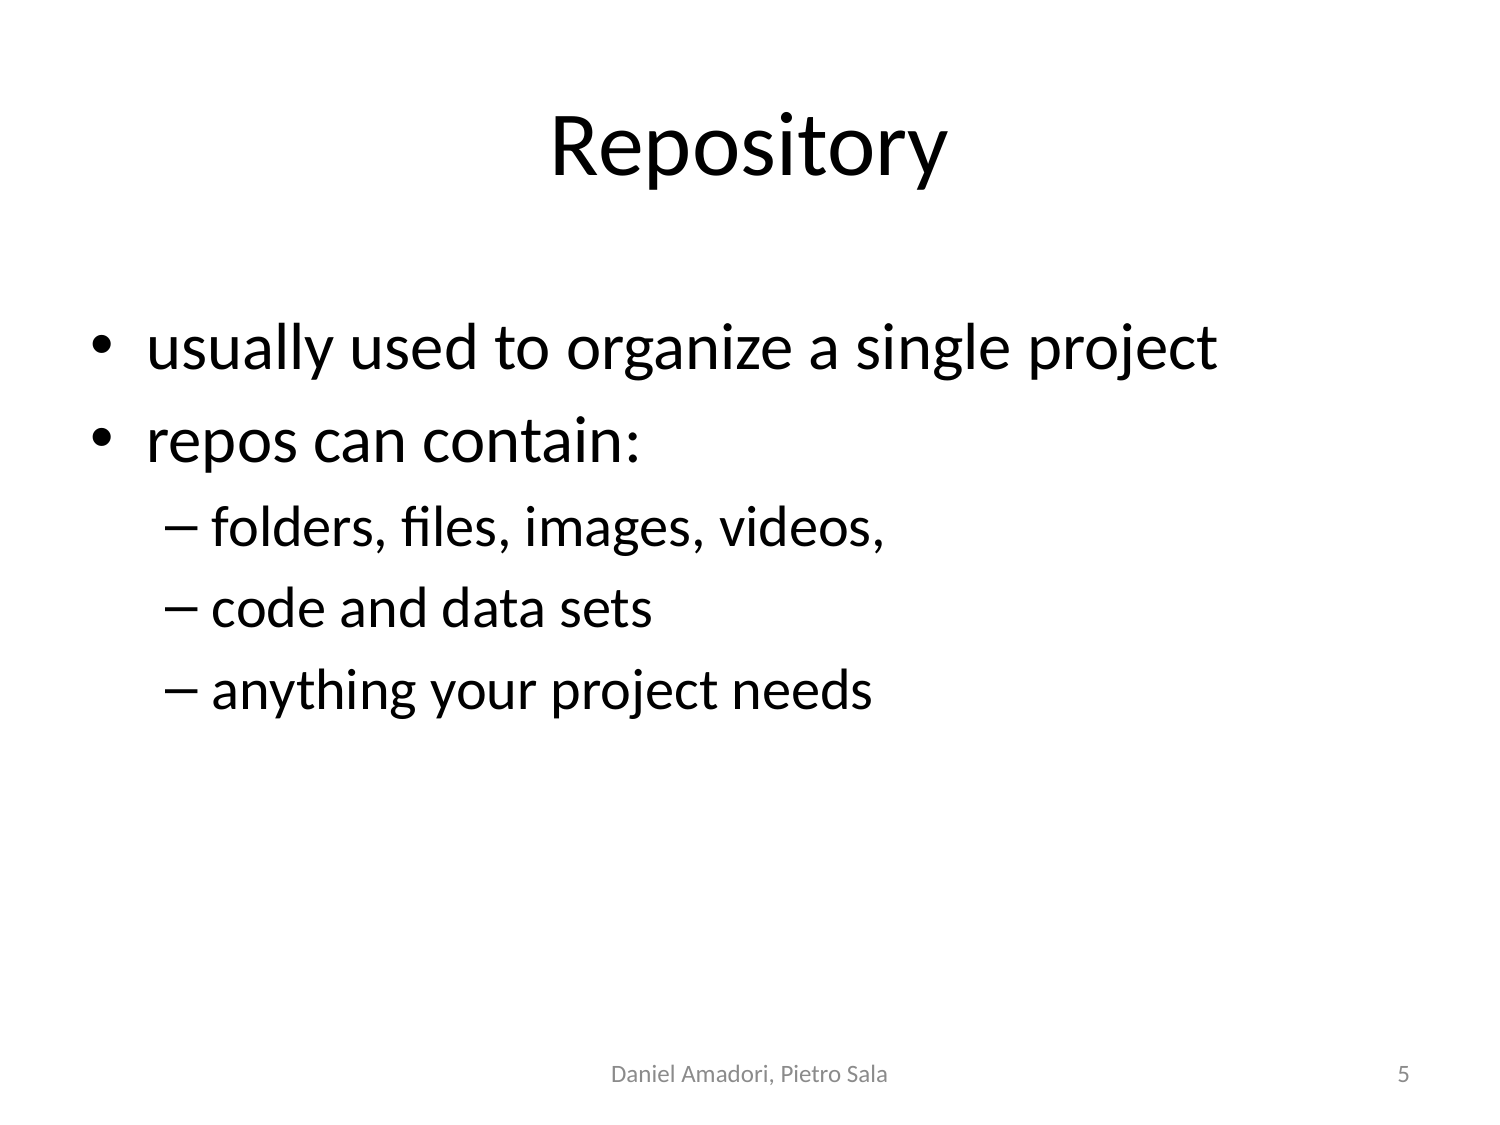

# Repository
usually used to organize a single project
repos can contain:
folders, files, images, videos,
code and data sets
anything your project needs
Daniel Amadori, Pietro Sala
5